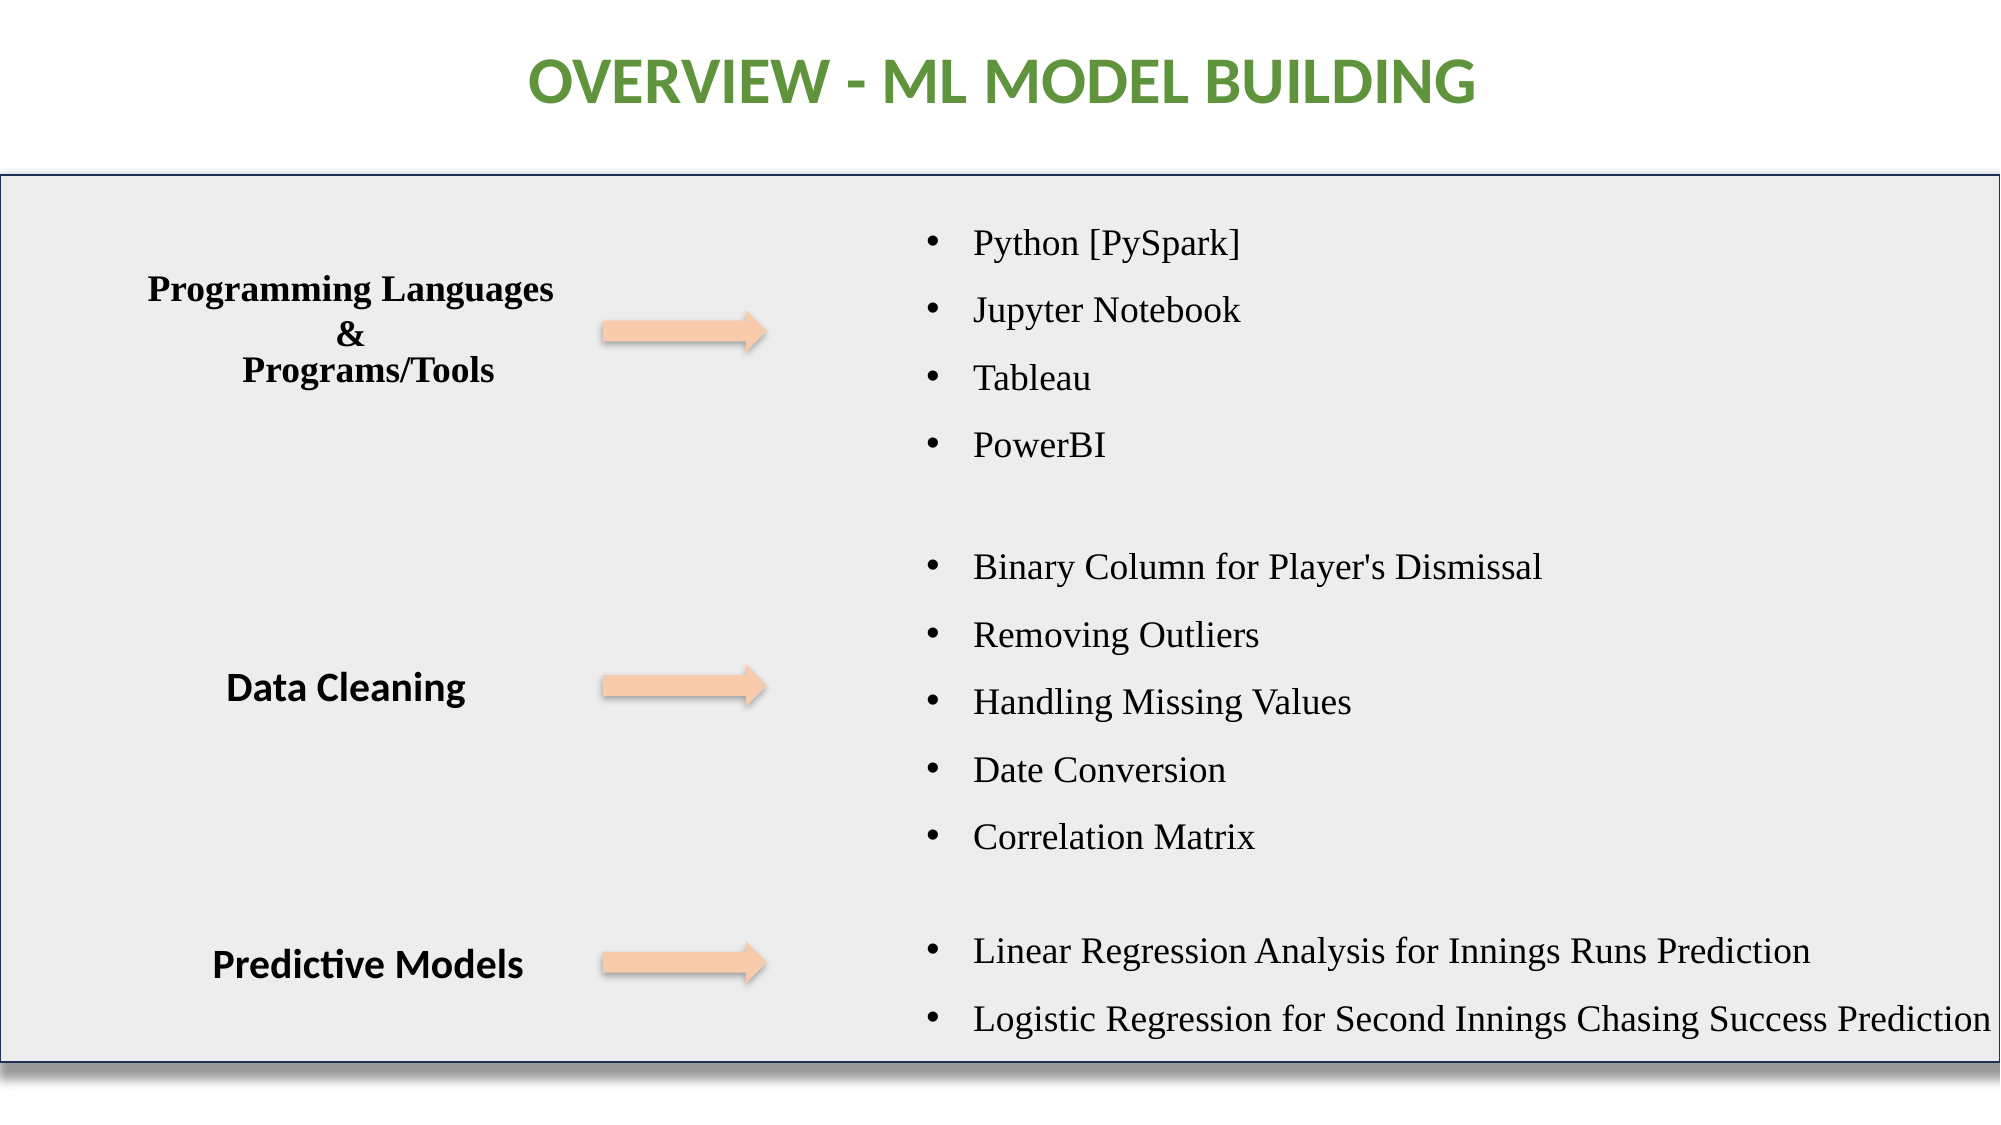

OVERVIEW - ML MODEL BUILDING

Python [PySpark]
Jupyter Notebook
Tableau
PowerBI
Programming Languages &

Programs/Tools
Binary Column for Player's Dismissal
Removing Outliers
Handling Missing Values
Date Conversion
Correlation Matrix
Data Cleaning

Linear Regression Analysis for Innings Runs Prediction
Logistic Regression for Second Innings Chasing Success Prediction
Predictive Models